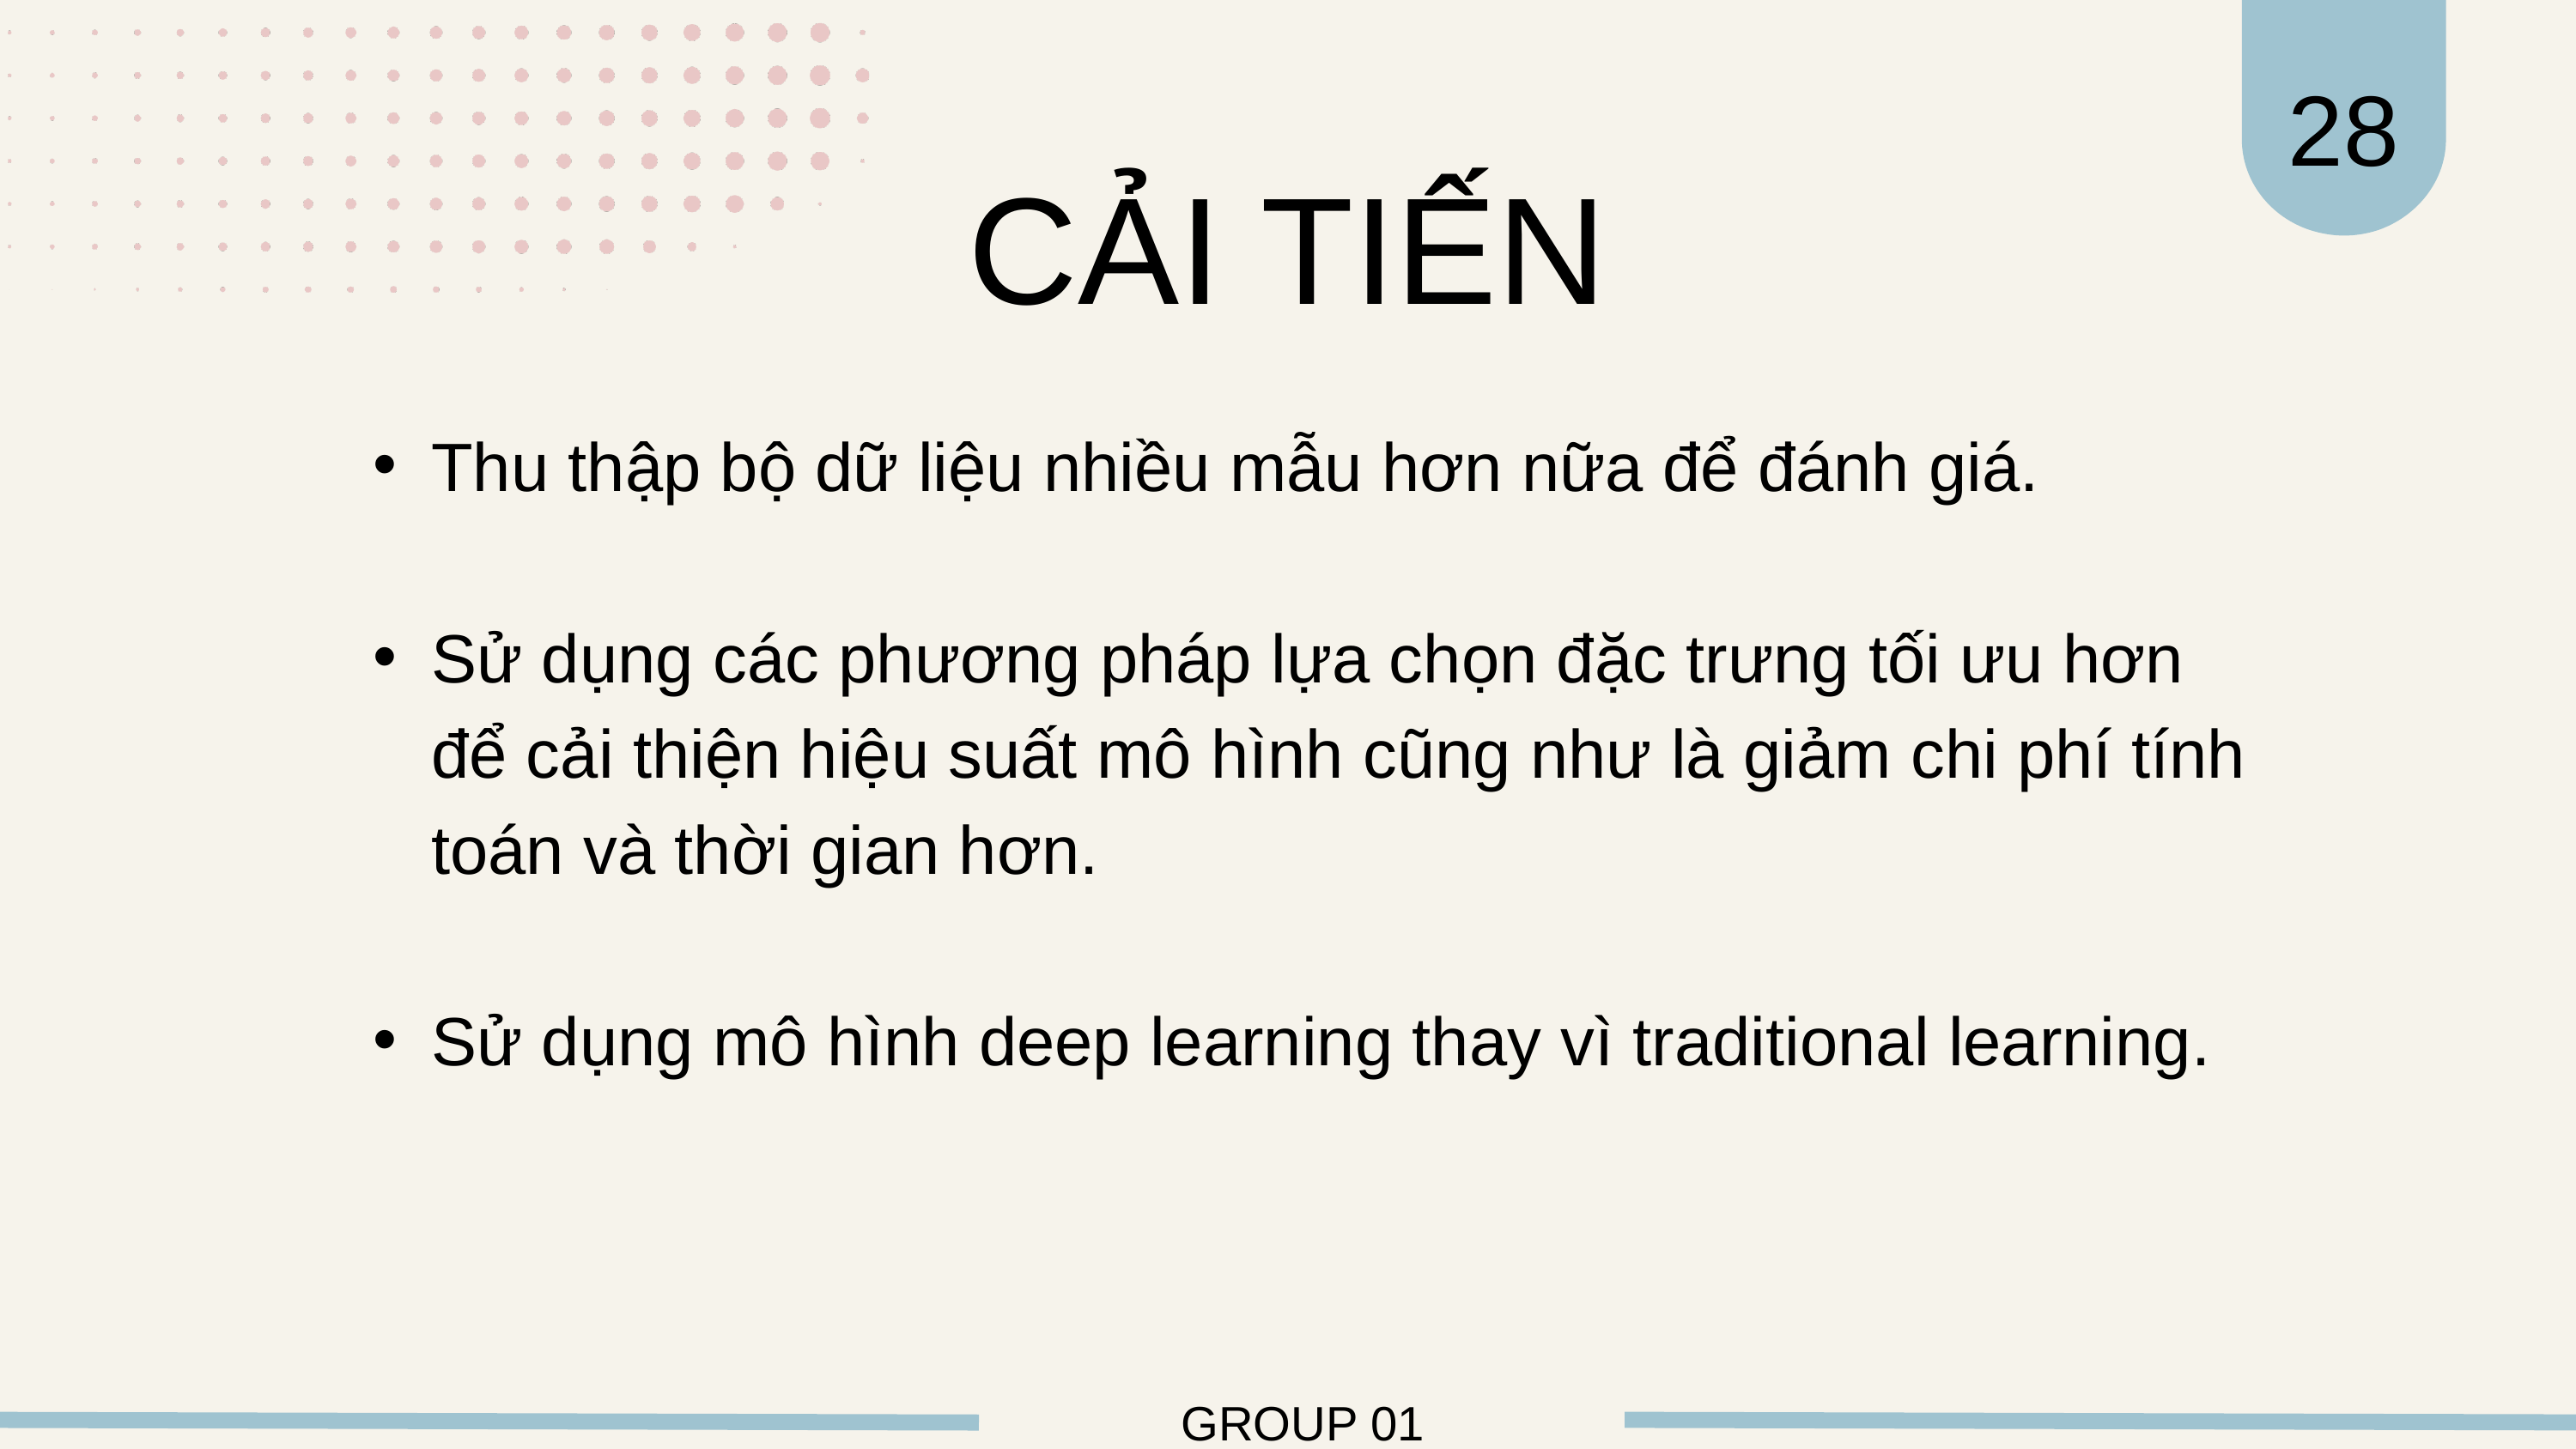

28

CẢI TIẾN
Thu thập bộ dữ liệu nhiều mẫu hơn nữa để đánh giá.

Sử dụng các phương pháp lựa chọn đặc trưng tối ưu hơn để cải thiện hiệu suất mô hình cũng như là giảm chi phí tính toán và thời gian hơn.

Sử dụng mô hình deep learning thay vì traditional learning.
GROUP 01